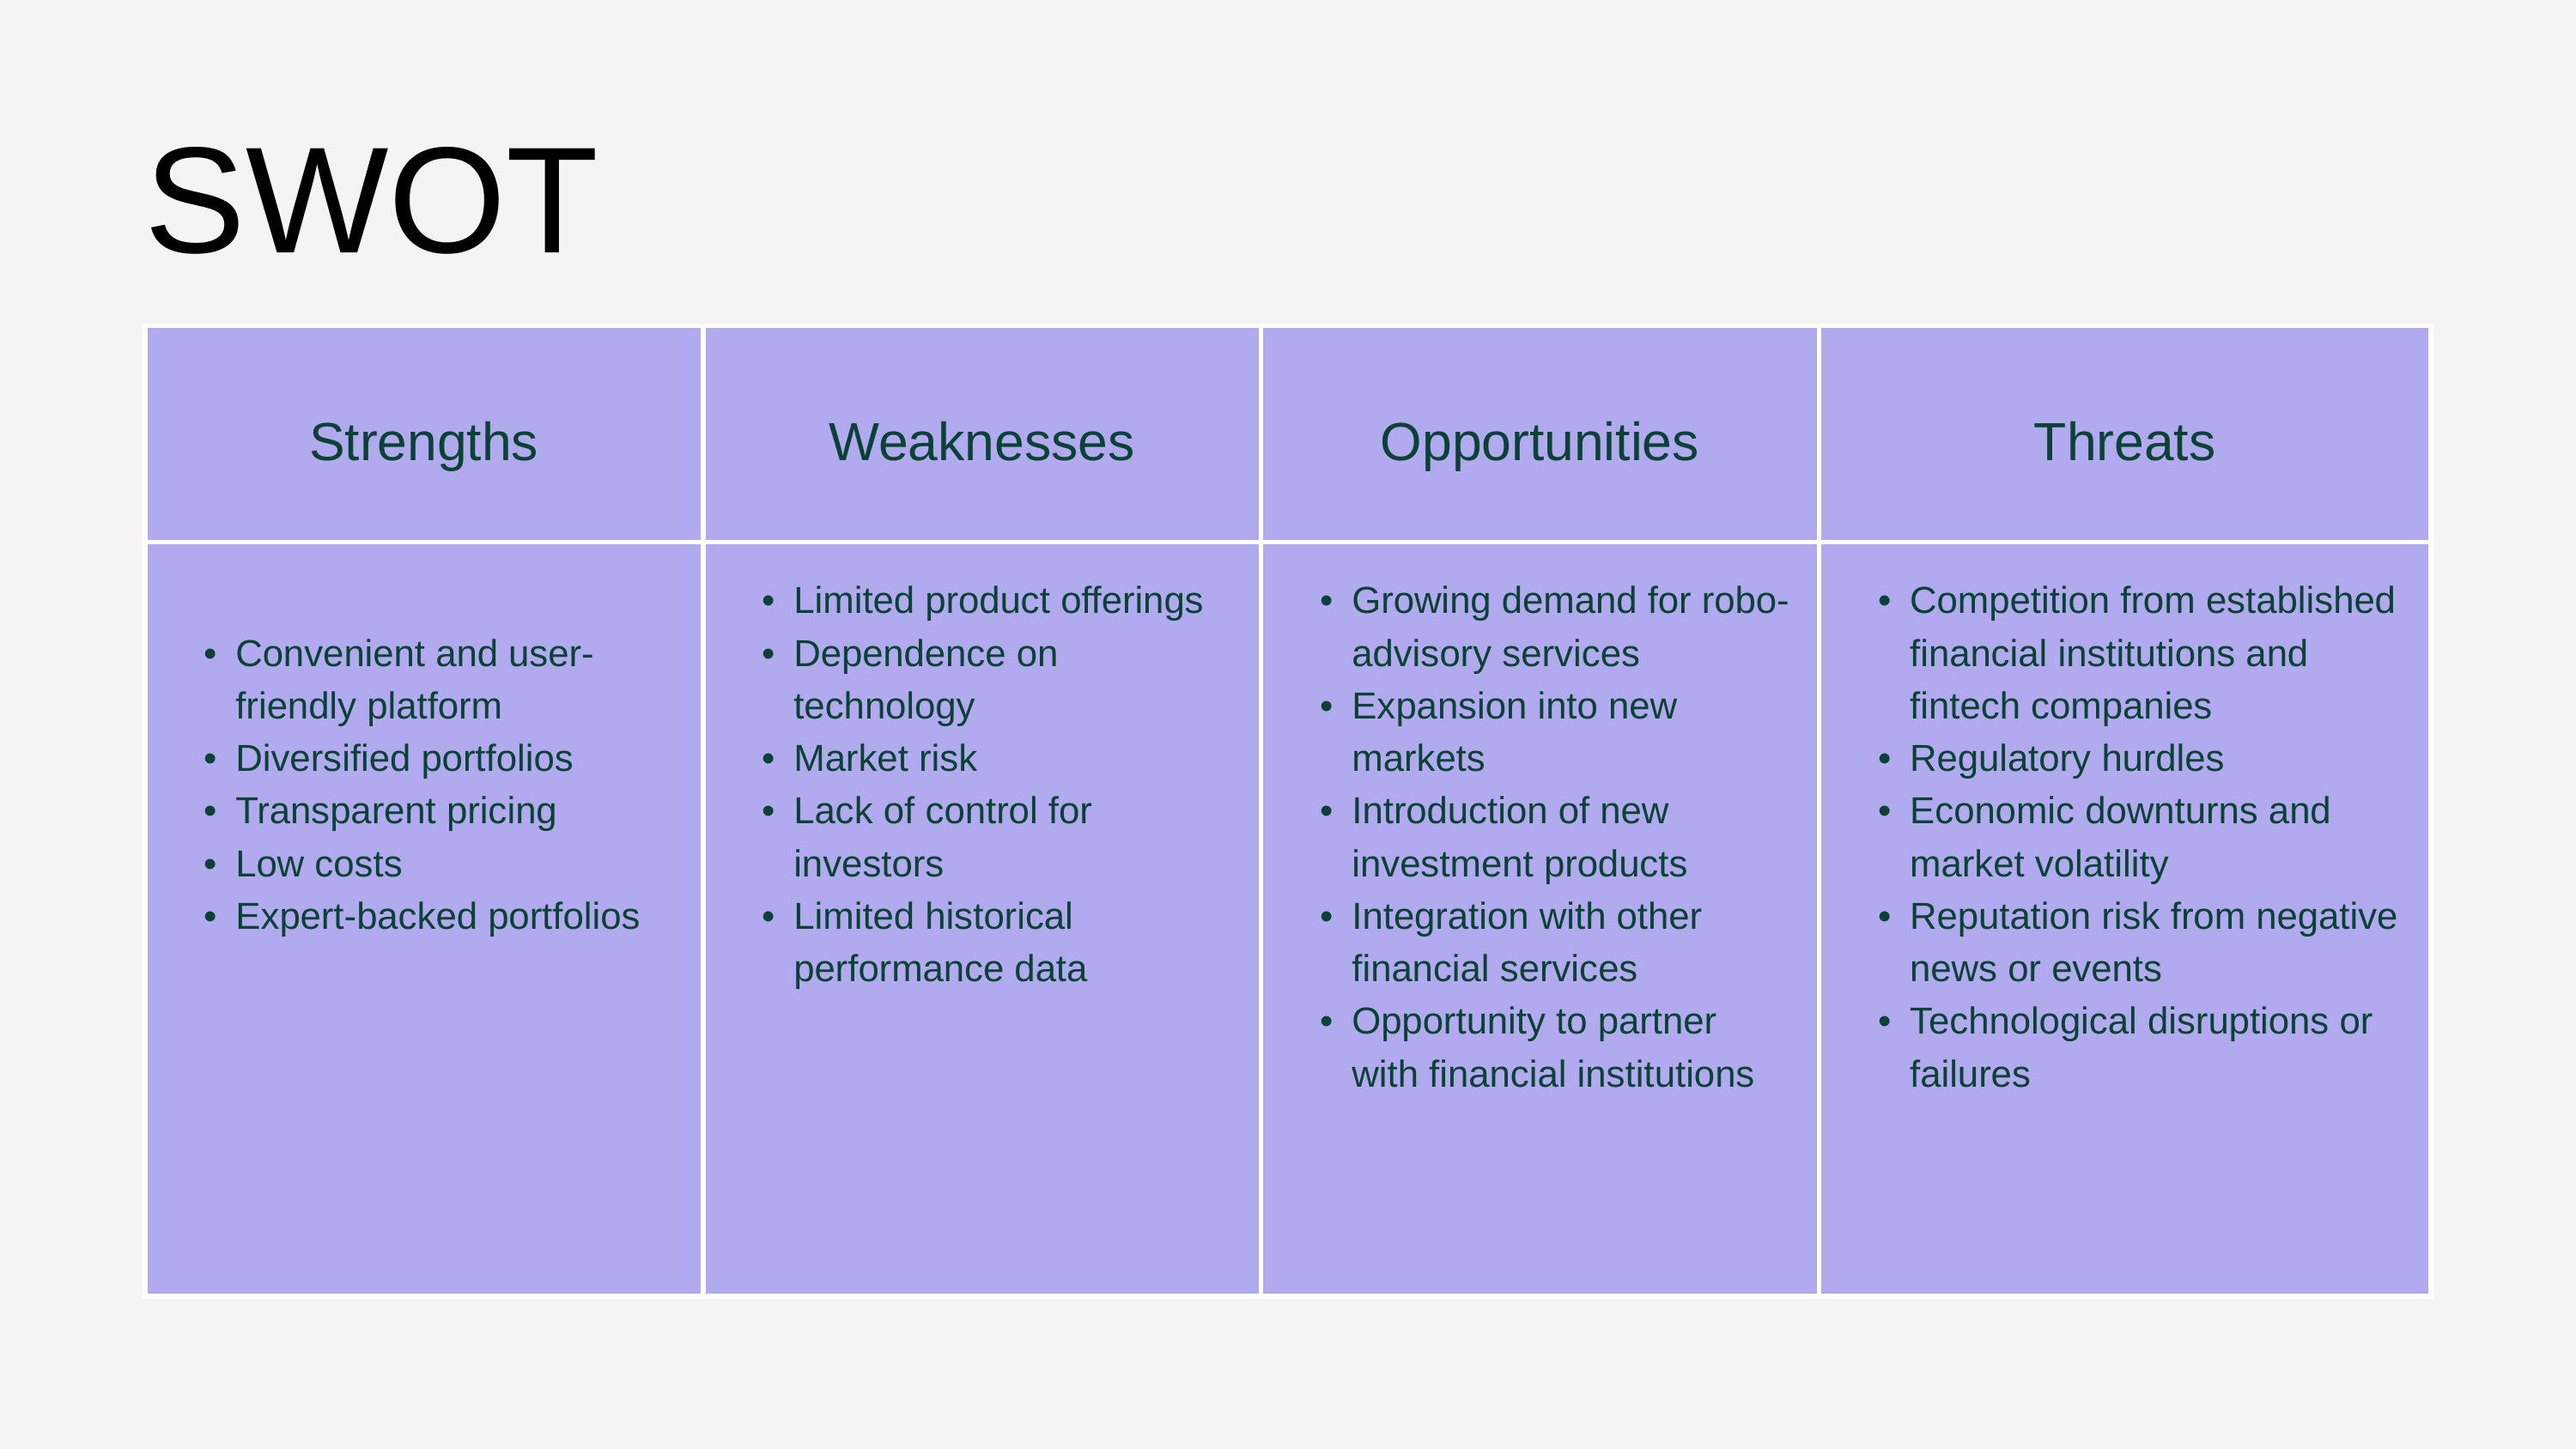

SWOT
| Strengths | Weaknesses | Opportunities | Threats |
| --- | --- | --- | --- |
| Convenient and user-friendly platform Diversified portfolios Transparent pricing Low costs Expert-backed portfolios | Limited product offerings Dependence on technology Market risk Lack of control for investors Limited historical performance data | Growing demand for robo-advisory services Expansion into new markets Introduction of new investment products Integration with other financial services Opportunity to partner with financial institutions | Competition from established financial institutions and fintech companies Regulatory hurdles Economic downturns and market volatility Reputation risk from negative news or events Technological disruptions or failures |